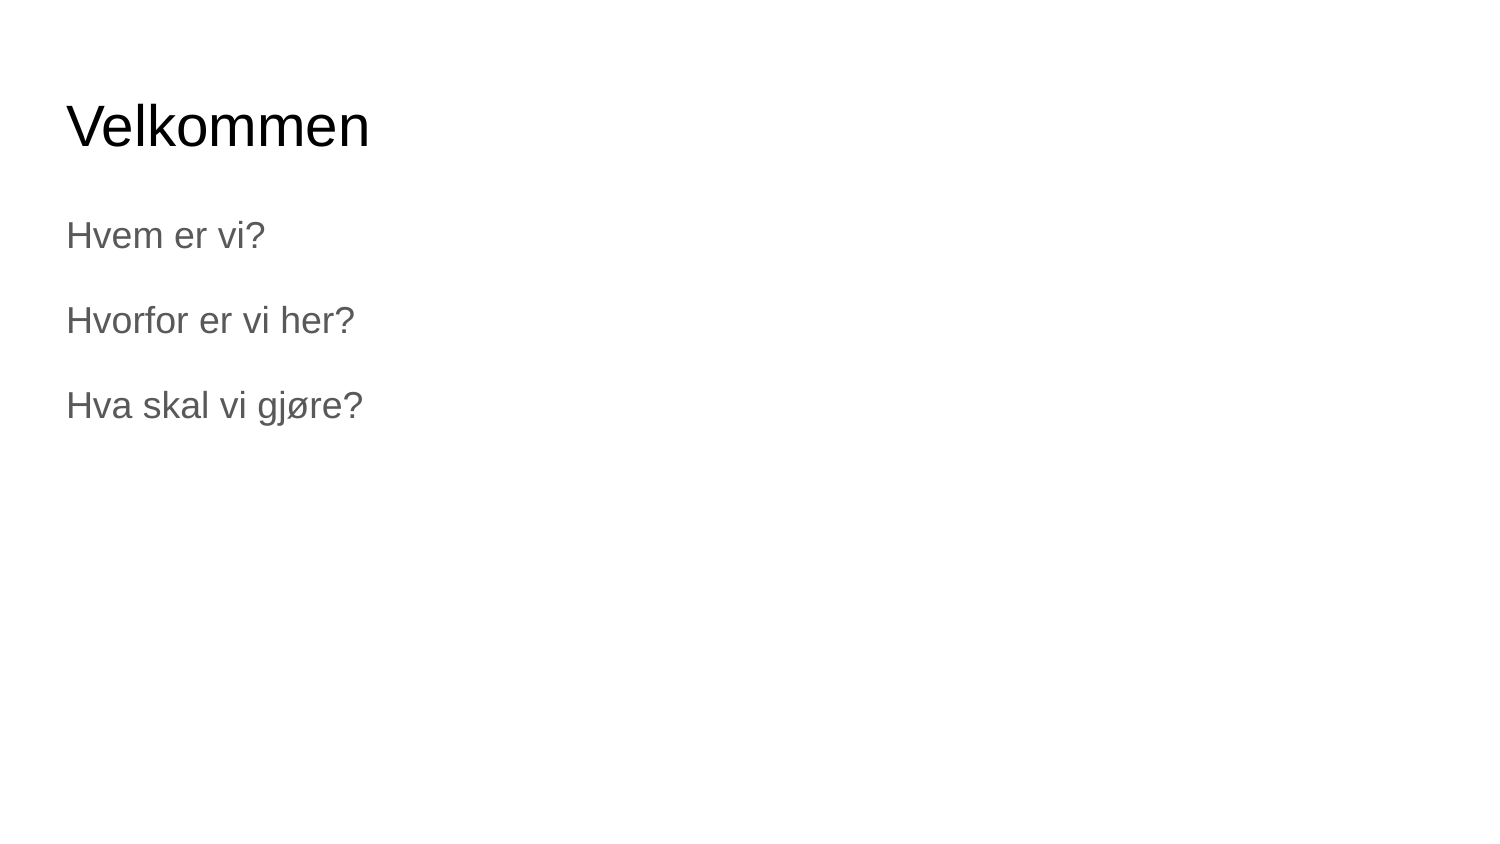

# Velkommen
Hvem er vi?
Hvorfor er vi her?
Hva skal vi gjøre?